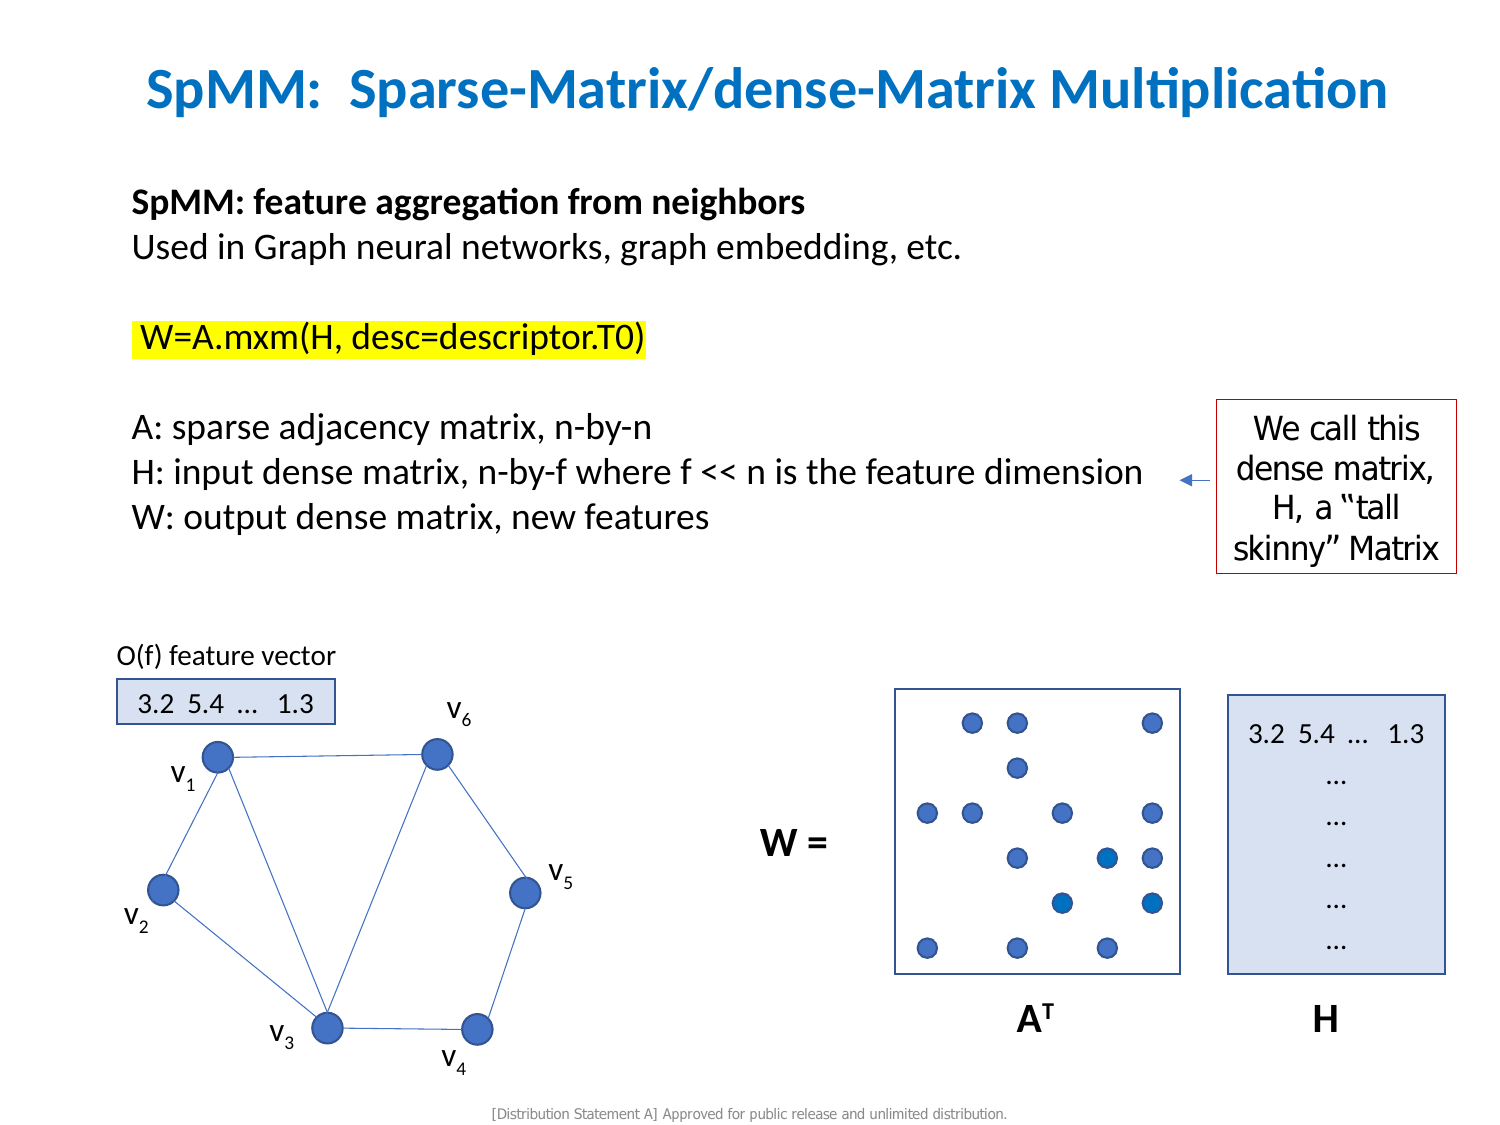

SpMM:  Sparse-Matrix/dense-Matrix Multiplication
SpMM: feature aggregation from neighbors
Used in Graph neural networks, graph embedding, etc.

 W=A.mxm(H, desc=descriptor.T0)

A: sparse adjacency matrix, n-by-n
H: input dense matrix, n-by-f where f << n is the feature dimension
W: output dense matrix, new features
We call this dense matrix, H, a “tall skinny” Matrix
O(f) feature vector
v6
3.2  5.4  …   1.3

3.2  5.4  …   1.3
…
…
…
…
…

v1

W =
v5

v2

AT
H
v3

v4